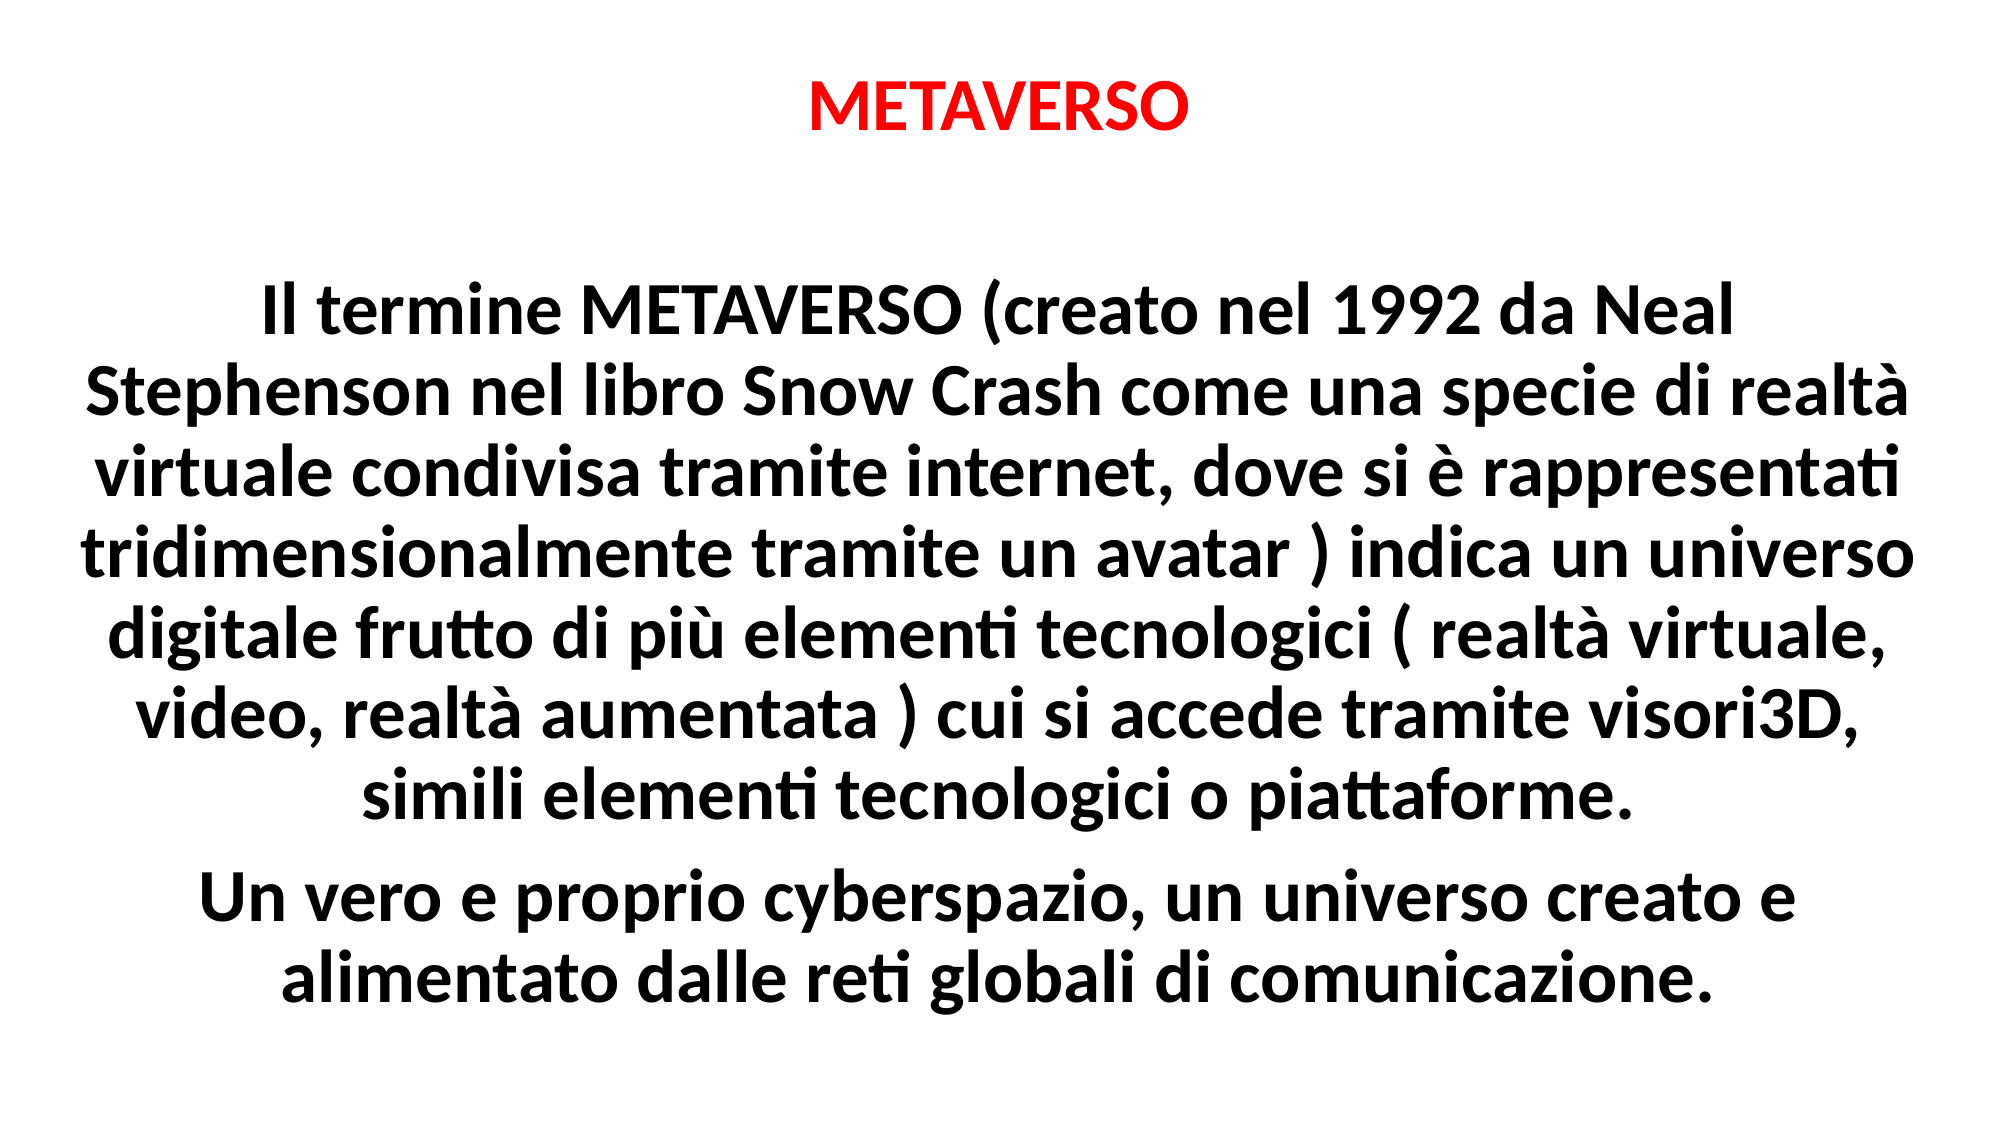

METAVERSO

Il termine METAVERSO (creato nel 1992 da Neal Stephenson nel libro Snow Crash come una specie di realtà virtuale condivisa tramite internet, dove si è rappresentati tridimensionalmente tramite un avatar ) indica un universo digitale frutto di più elementi tecnologici ( realtà virtuale, video, realtà aumentata ) cui si accede tramite visori3D, simili elementi tecnologici o piattaforme.
Un vero e proprio cyberspazio, un universo creato e alimentato dalle reti globali di comunicazione.